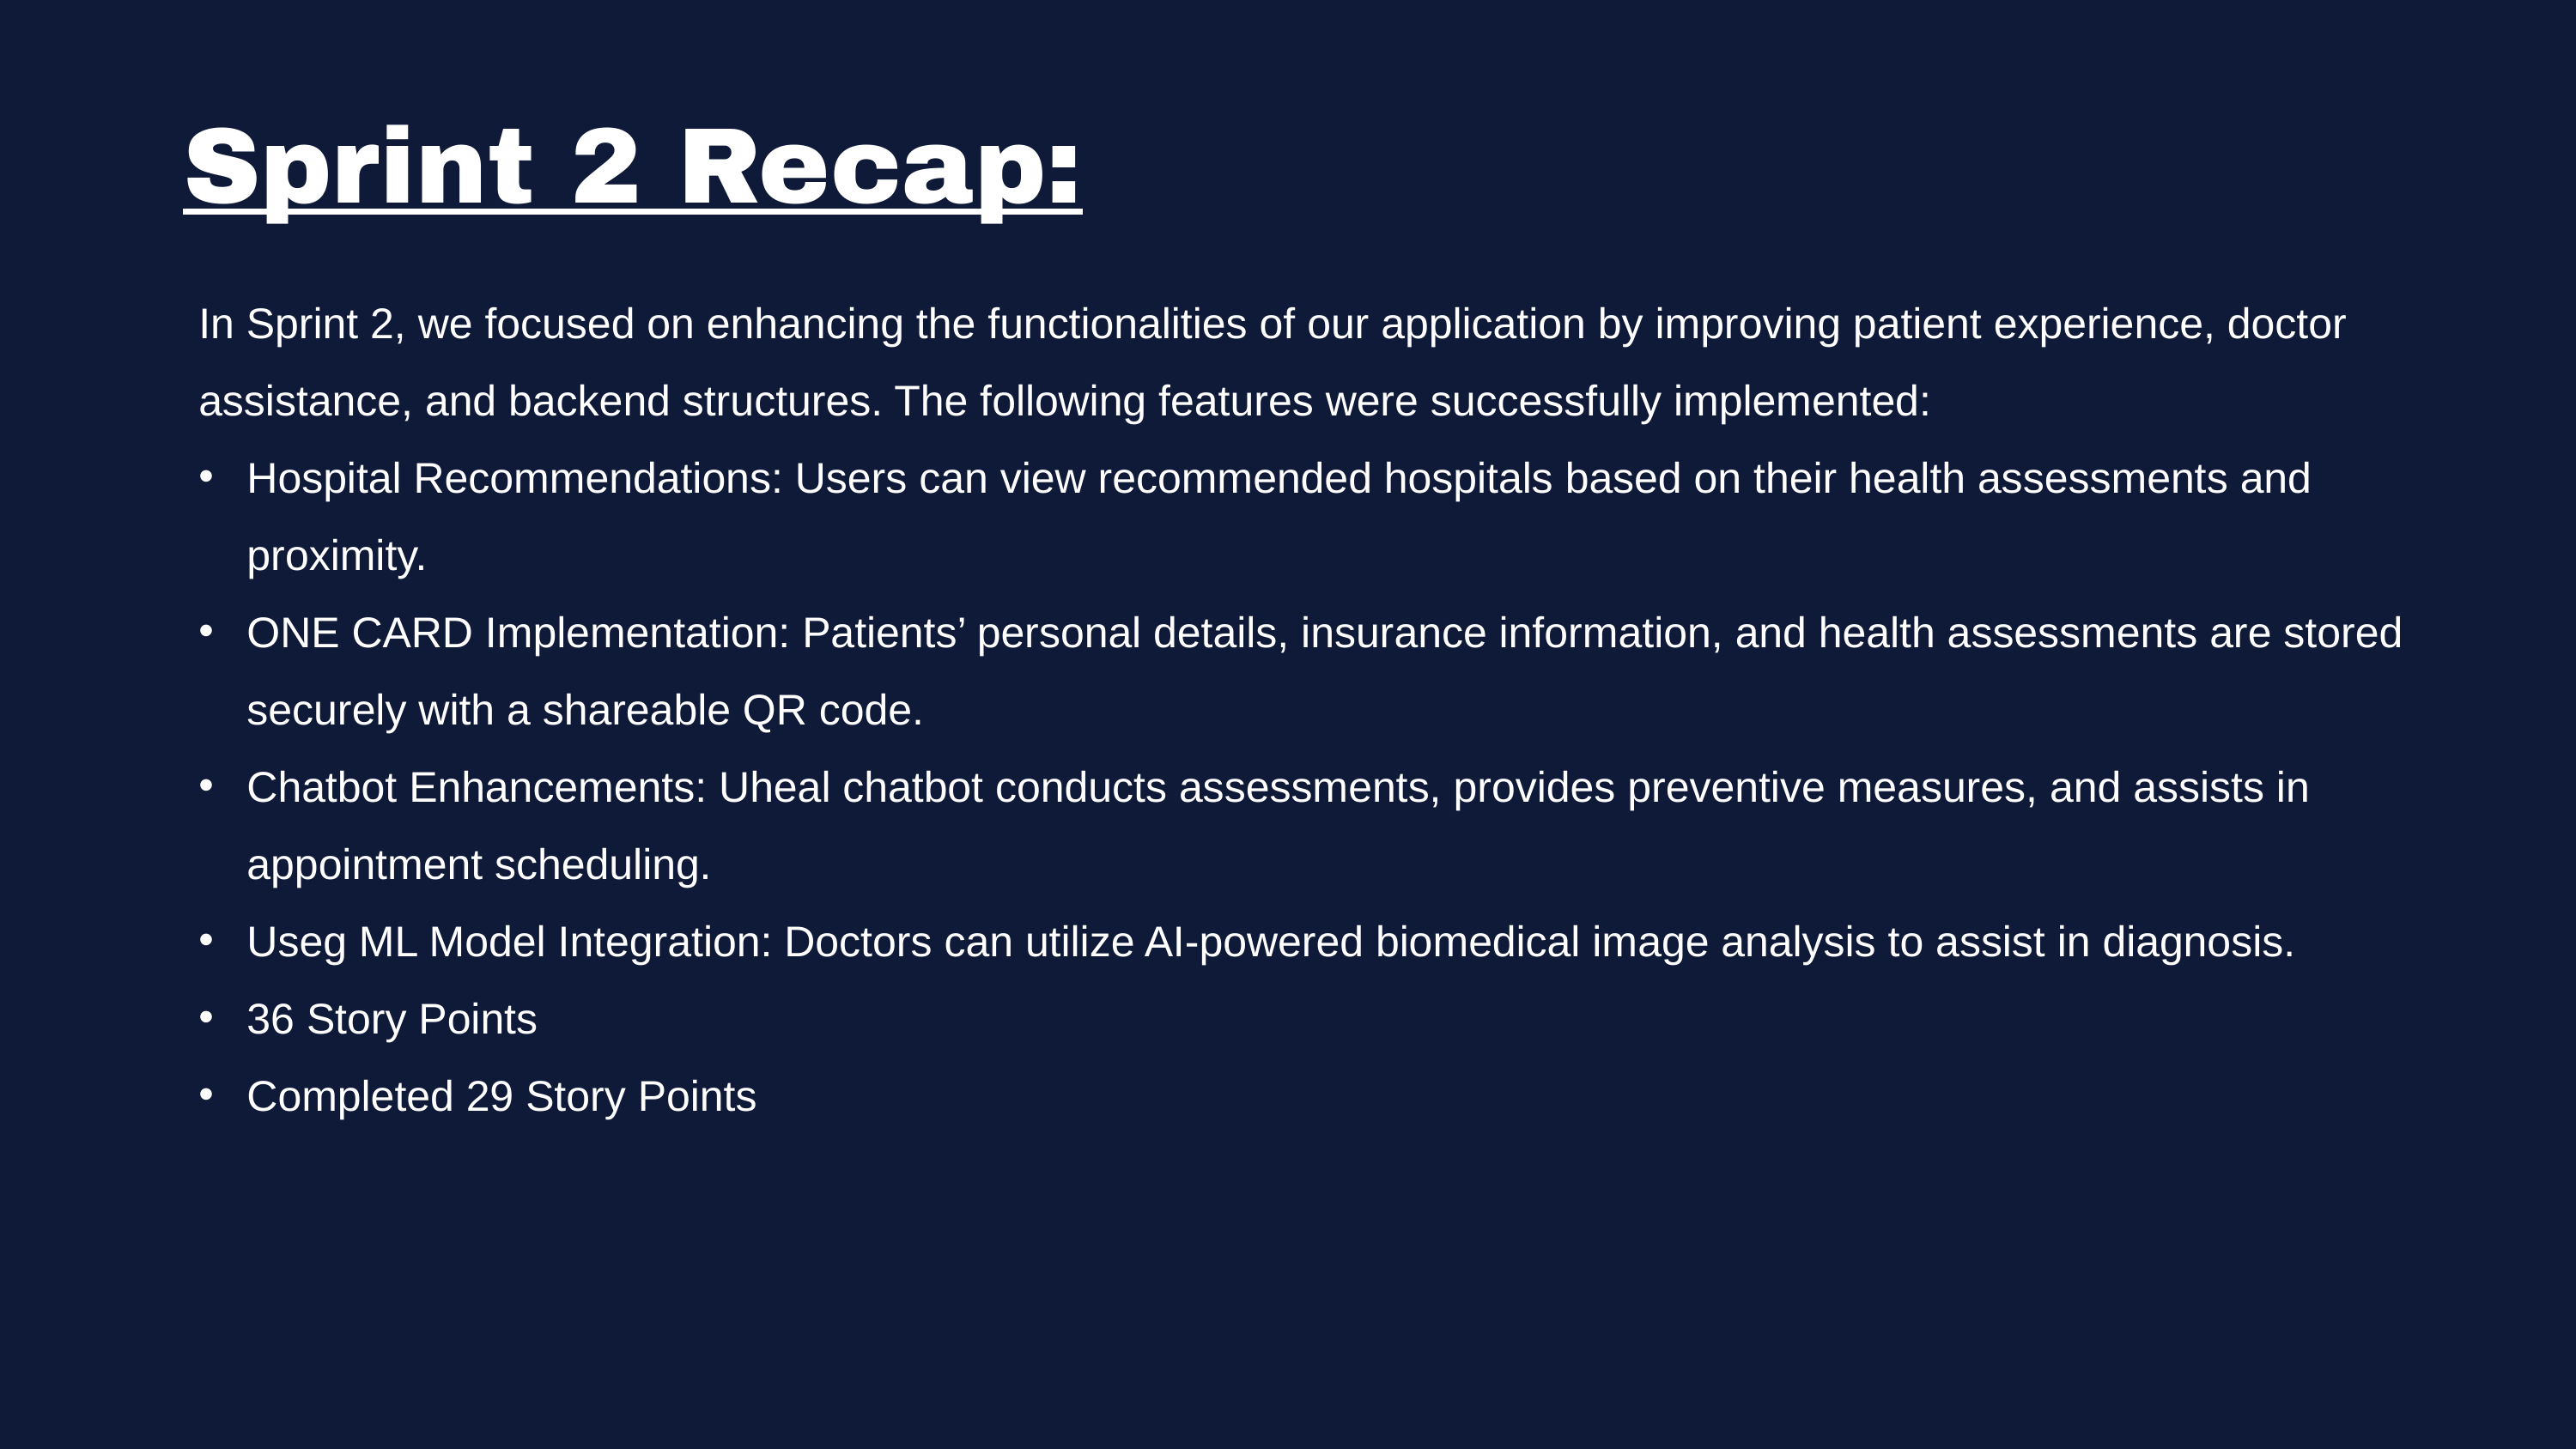

# Sprint 2 Recap:
In Sprint 2, we focused on enhancing the functionalities of our application by improving patient experience, doctor assistance, and backend structures. The following features were successfully implemented:
Hospital Recommendations: Users can view recommended hospitals based on their health assessments and proximity.
ONE CARD Implementation: Patients’ personal details, insurance information, and health assessments are stored securely with a shareable QR code.
Chatbot Enhancements: Uheal chatbot conducts assessments, provides preventive measures, and assists in appointment scheduling.
Useg ML Model Integration: Doctors can utilize AI-powered biomedical image analysis to assist in diagnosis.
36 Story Points
Completed 29 Story Points